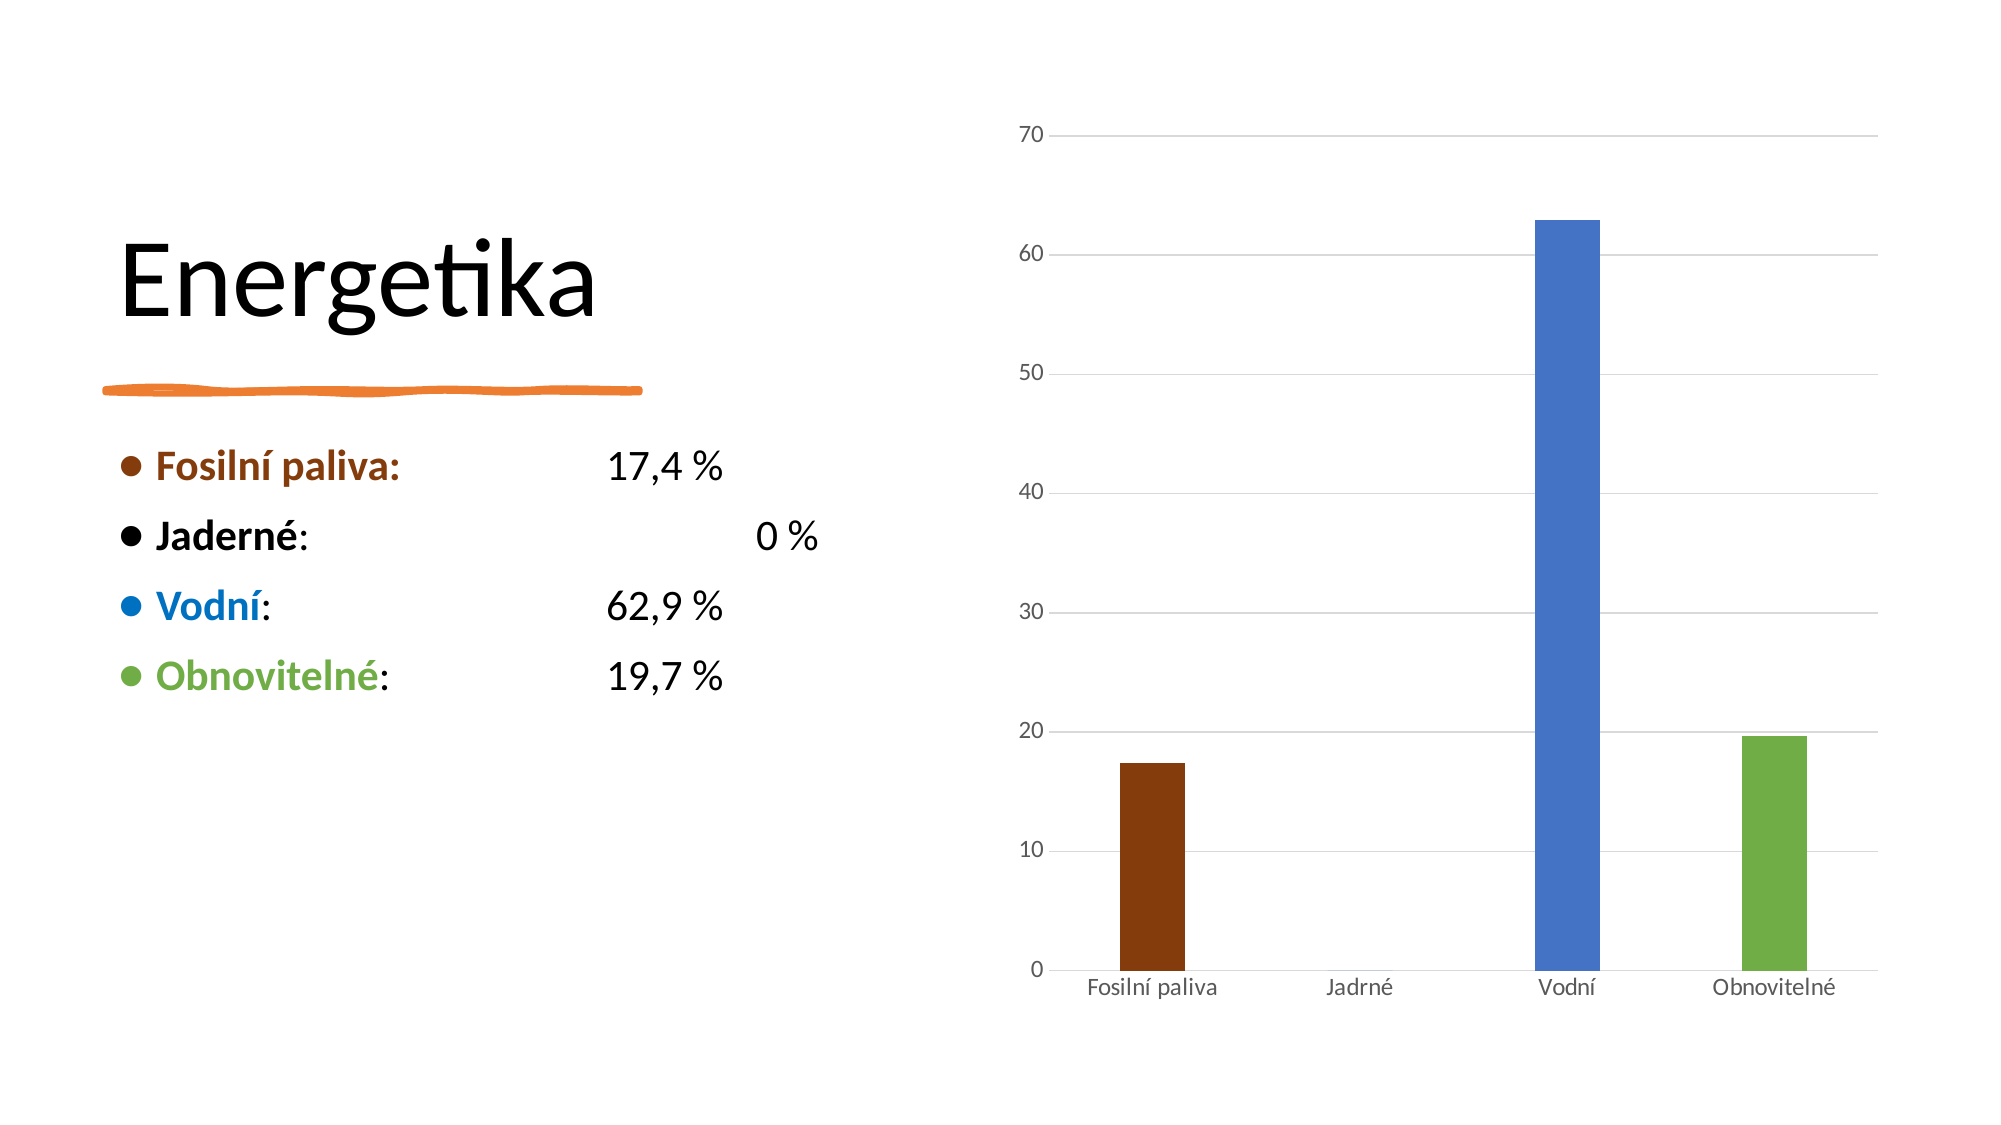

# Energetika

### Chart

| Category | Series 1 |
|---|---|
| Fosilní paliva | 17.4 |
| Jadrné | 0.0 |
| Vodní | 62.9 |
| Obnovitelné | 19.7 |
Fosilní paliva: 		17,4 %
Jaderné: 			0 %
Vodní: 			62,9 %
Obnovitelné: 		19,7 %